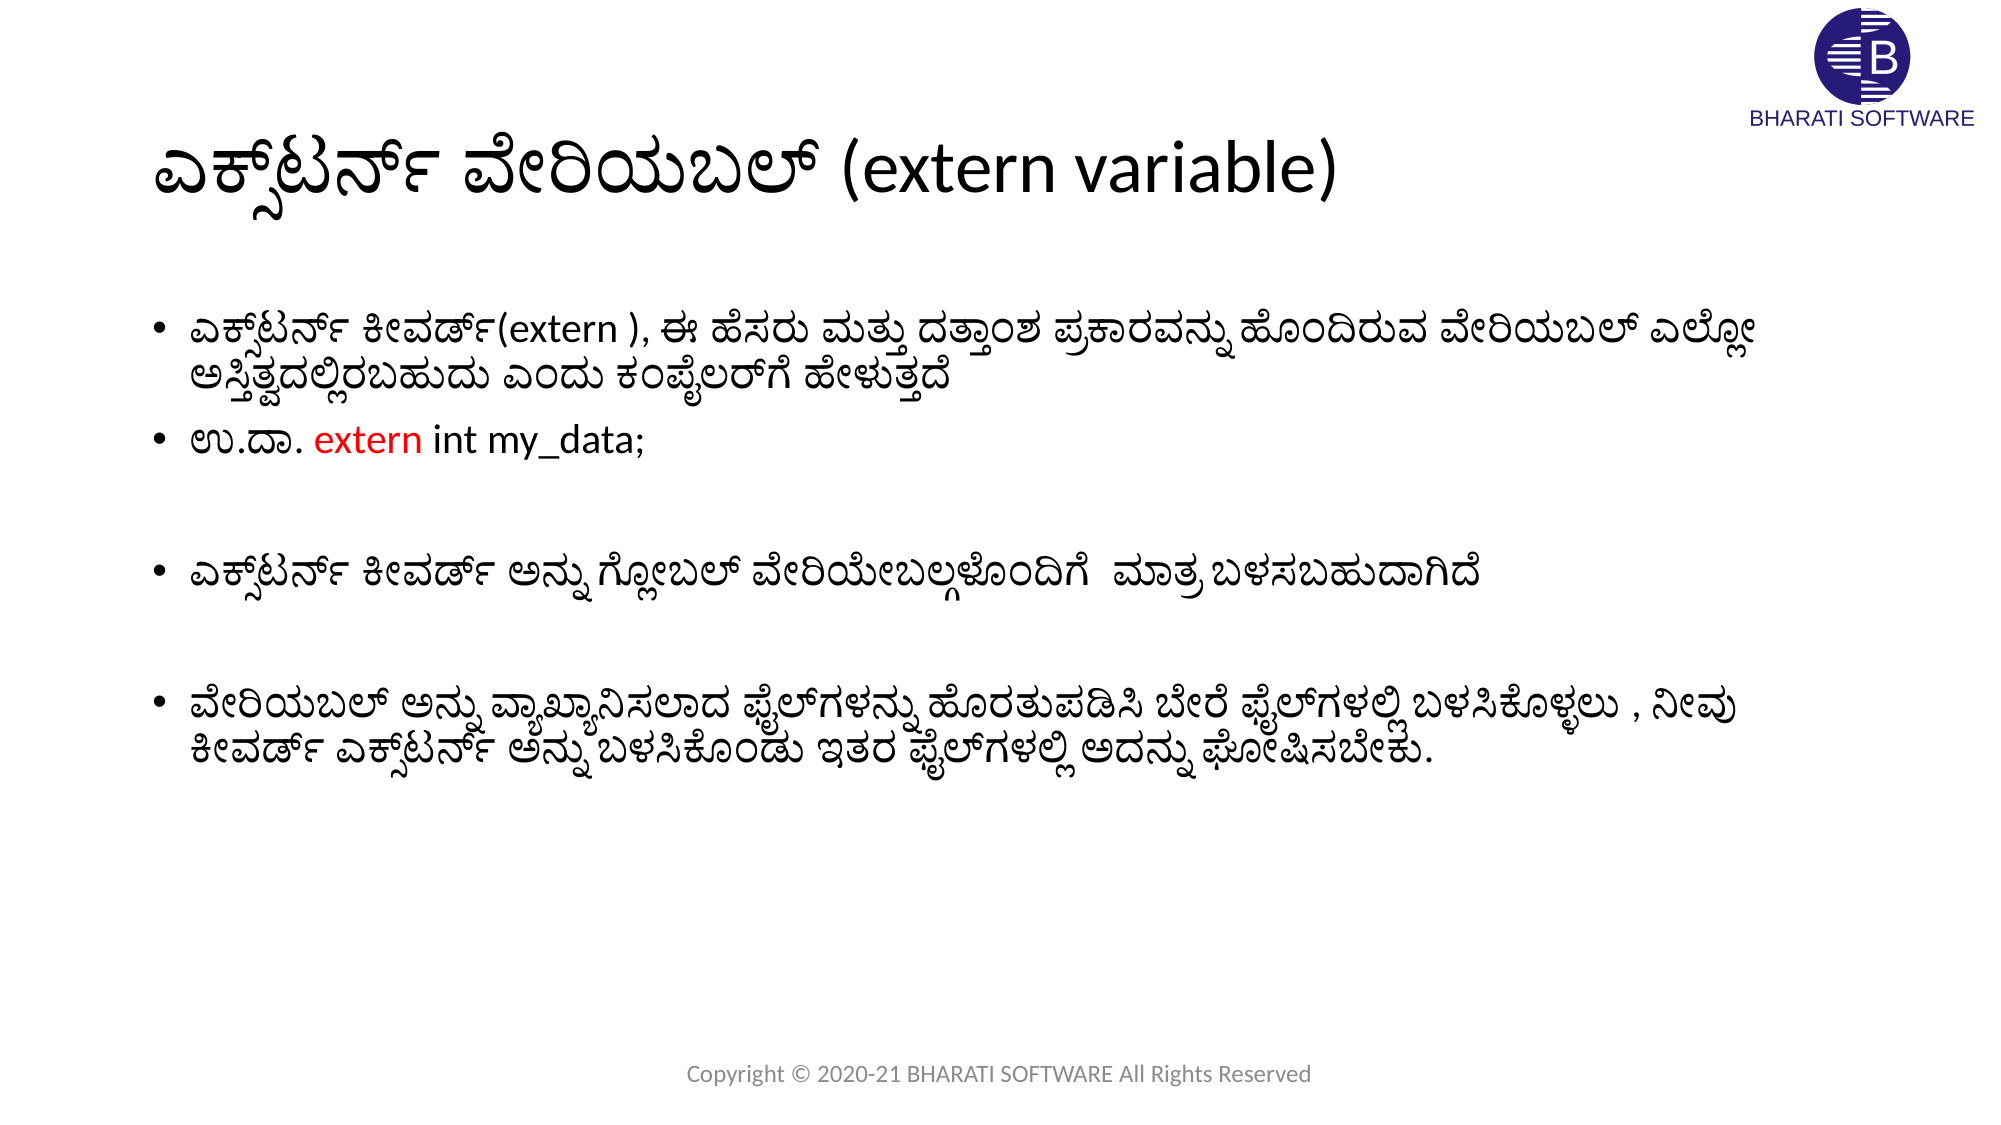

# ಎಕ್ಸ್‌ಟರ್ನ್ ವೇರಿಯಬಲ್ (extern variable)
ಎಕ್ಸ್‌ಟರ್ನ್ ಕೀವರ್ಡ್(extern ), ಈ ಹೆಸರು ಮತ್ತು ದತ್ತಾಂಶ ಪ್ರಕಾರವನ್ನು ಹೊಂದಿರುವ ವೇರಿಯಬಲ್ ಎಲ್ಲೋ ಅಸ್ತಿತ್ವದಲ್ಲಿರಬಹುದು ಎಂದು ಕಂಪೈಲರ್‌ಗೆ ಹೇಳುತ್ತದೆ
ಉ.ದಾ. extern int my_data;

ಎಕ್ಸ್‌ಟರ್ನ್ ಕೀವರ್ಡ್ ಅನ್ನು ಗ್ಲೋಬಲ್ ವೇರಿಯೇಬಲ್ಗಳೊಂದಿಗೆ  ಮಾತ್ರ ಬಳಸಬಹುದಾಗಿದೆ

ವೇರಿಯಬಲ್ ಅನ್ನು ವ್ಯಾಖ್ಯಾನಿಸಲಾದ ಫೈಲ್‌ಗಳನ್ನು ಹೊರತುಪಡಿಸಿ ಬೇರೆ ಫೈಲ್‌ಗಳಲ್ಲಿ ಬಳಸಿಕೊಳ್ಳಲು , ನೀವು ಕೀವರ್ಡ್ ಎಕ್ಸ್‌ಟರ್ನ್ ಅನ್ನು ಬಳಸಿಕೊಂಡು ಇತರ ಫೈಲ್‌ಗಳಲ್ಲಿ ಅದನ್ನು ಘೋಷಿಸಬೇಕು.
Copyright © 2020-21 BHARATI SOFTWARE All Rights Reserved